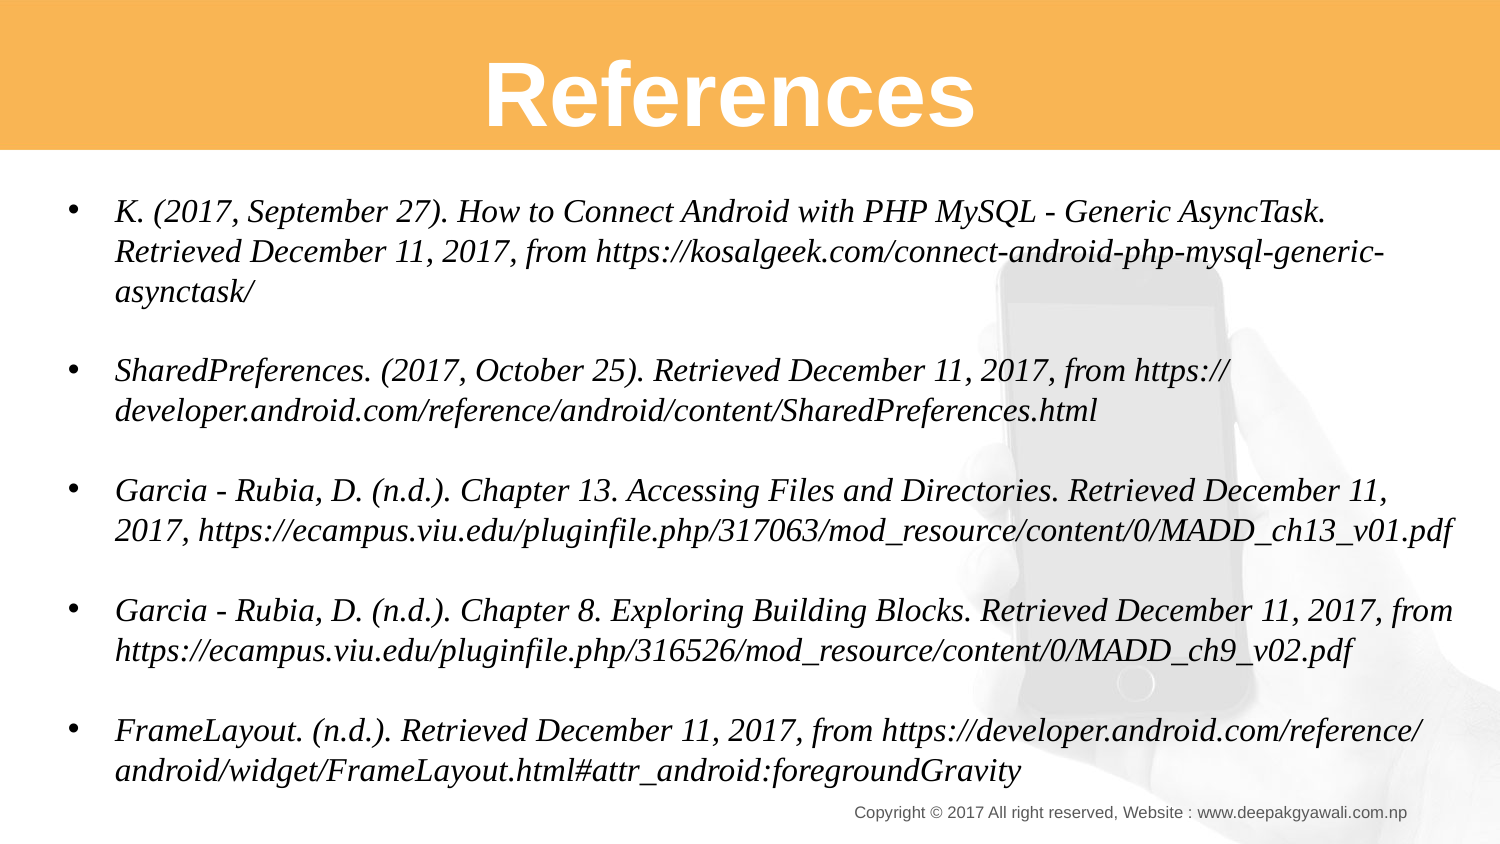

# References
K. (2017, September 27). How to Connect Android with PHP MySQL - Generic AsyncTask. Retrieved December 11, 2017, from https://kosalgeek.com/connect-android-php-mysql-generic-asynctask/

SharedPreferences. (2017, October 25). Retrieved December 11, 2017, from https://developer.android.com/reference/android/content/SharedPreferences.html

Garcia - Rubia, D. (n.d.). Chapter 13. Accessing Files and Directories. Retrieved December 11, 2017, https://ecampus.viu.edu/pluginfile.php/317063/mod_resource/content/0/MADD_ch13_v01.pdf

Garcia - Rubia, D. (n.d.). Chapter 8. Exploring Building Blocks. Retrieved December 11, 2017, from https://ecampus.viu.edu/pluginfile.php/316526/mod_resource/content/0/MADD_ch9_v02.pdf

FrameLayout. (n.d.). Retrieved December 11, 2017, from https://developer.android.com/reference/android/widget/FrameLayout.html#attr_android:foregroundGravity
Copyright © 2017 All right reserved, Website : www.deepakgyawali.com.np